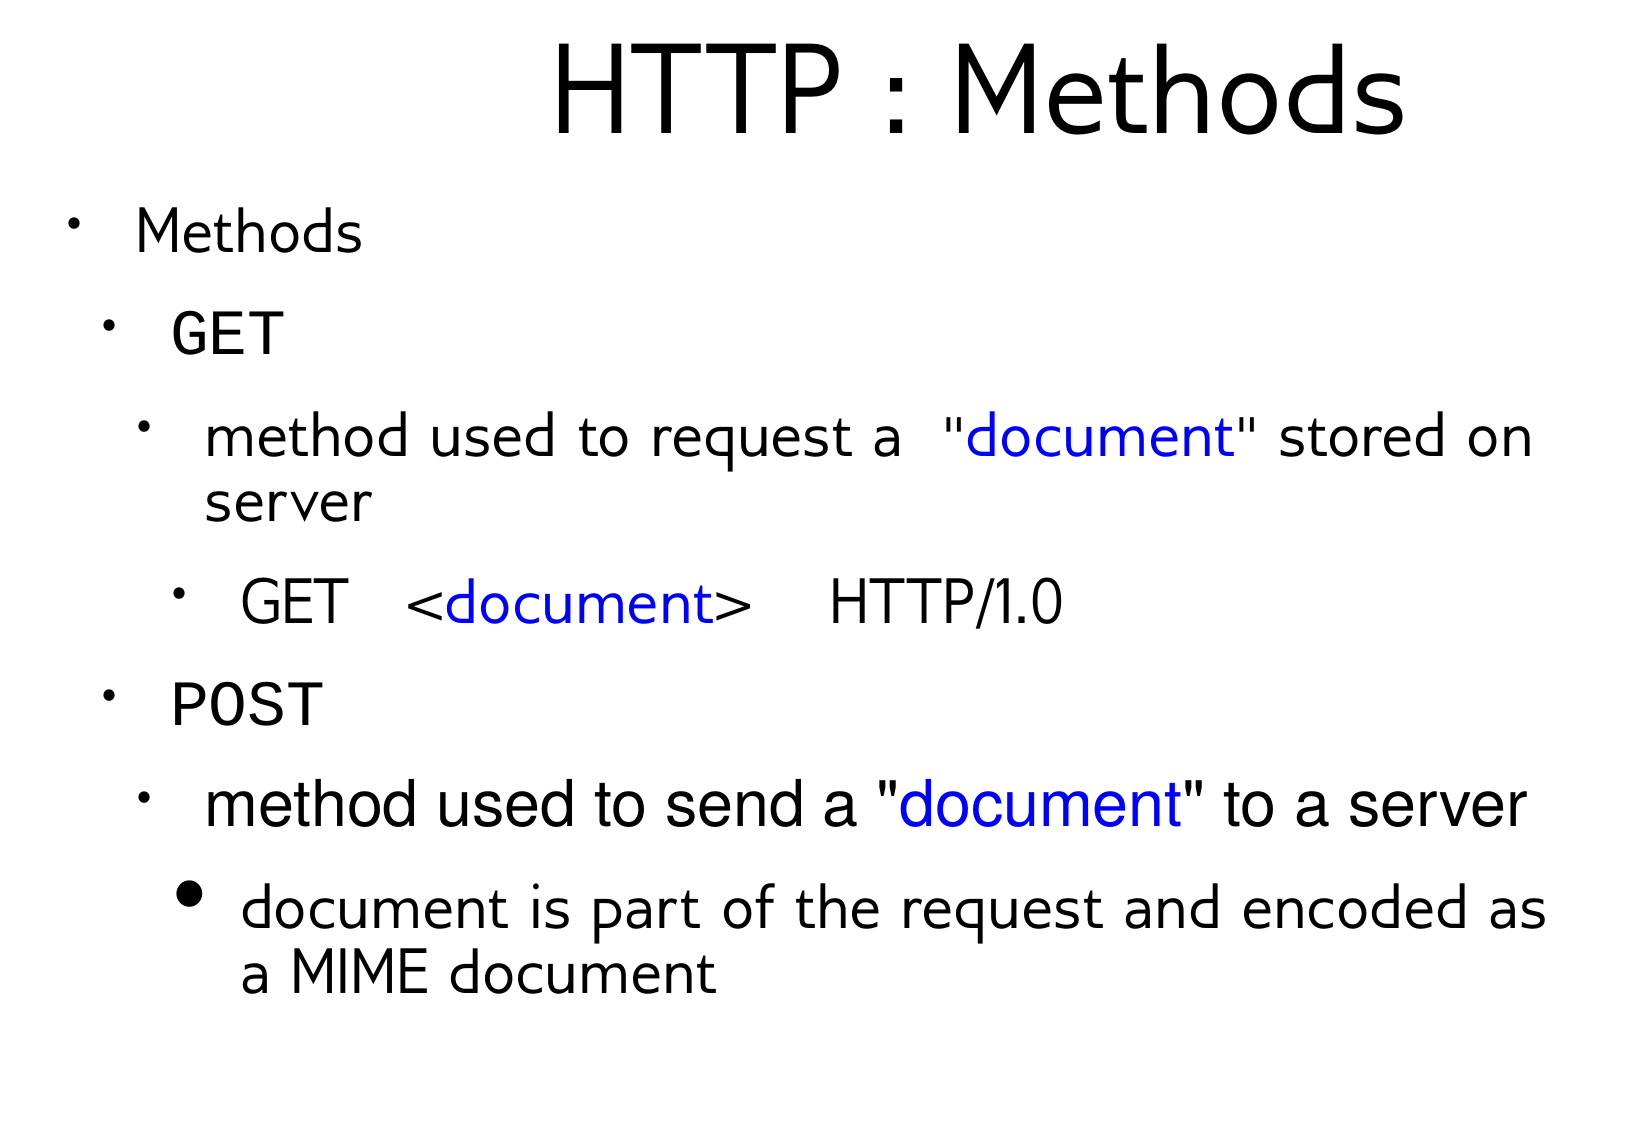

# HTTP : Methods
Methods
GET
method used to request a  "document" stored on server
GET   <document>    HTTP/1.0
POST
method used to send a "document" to a server
document is part of the request and encoded as a MIME document